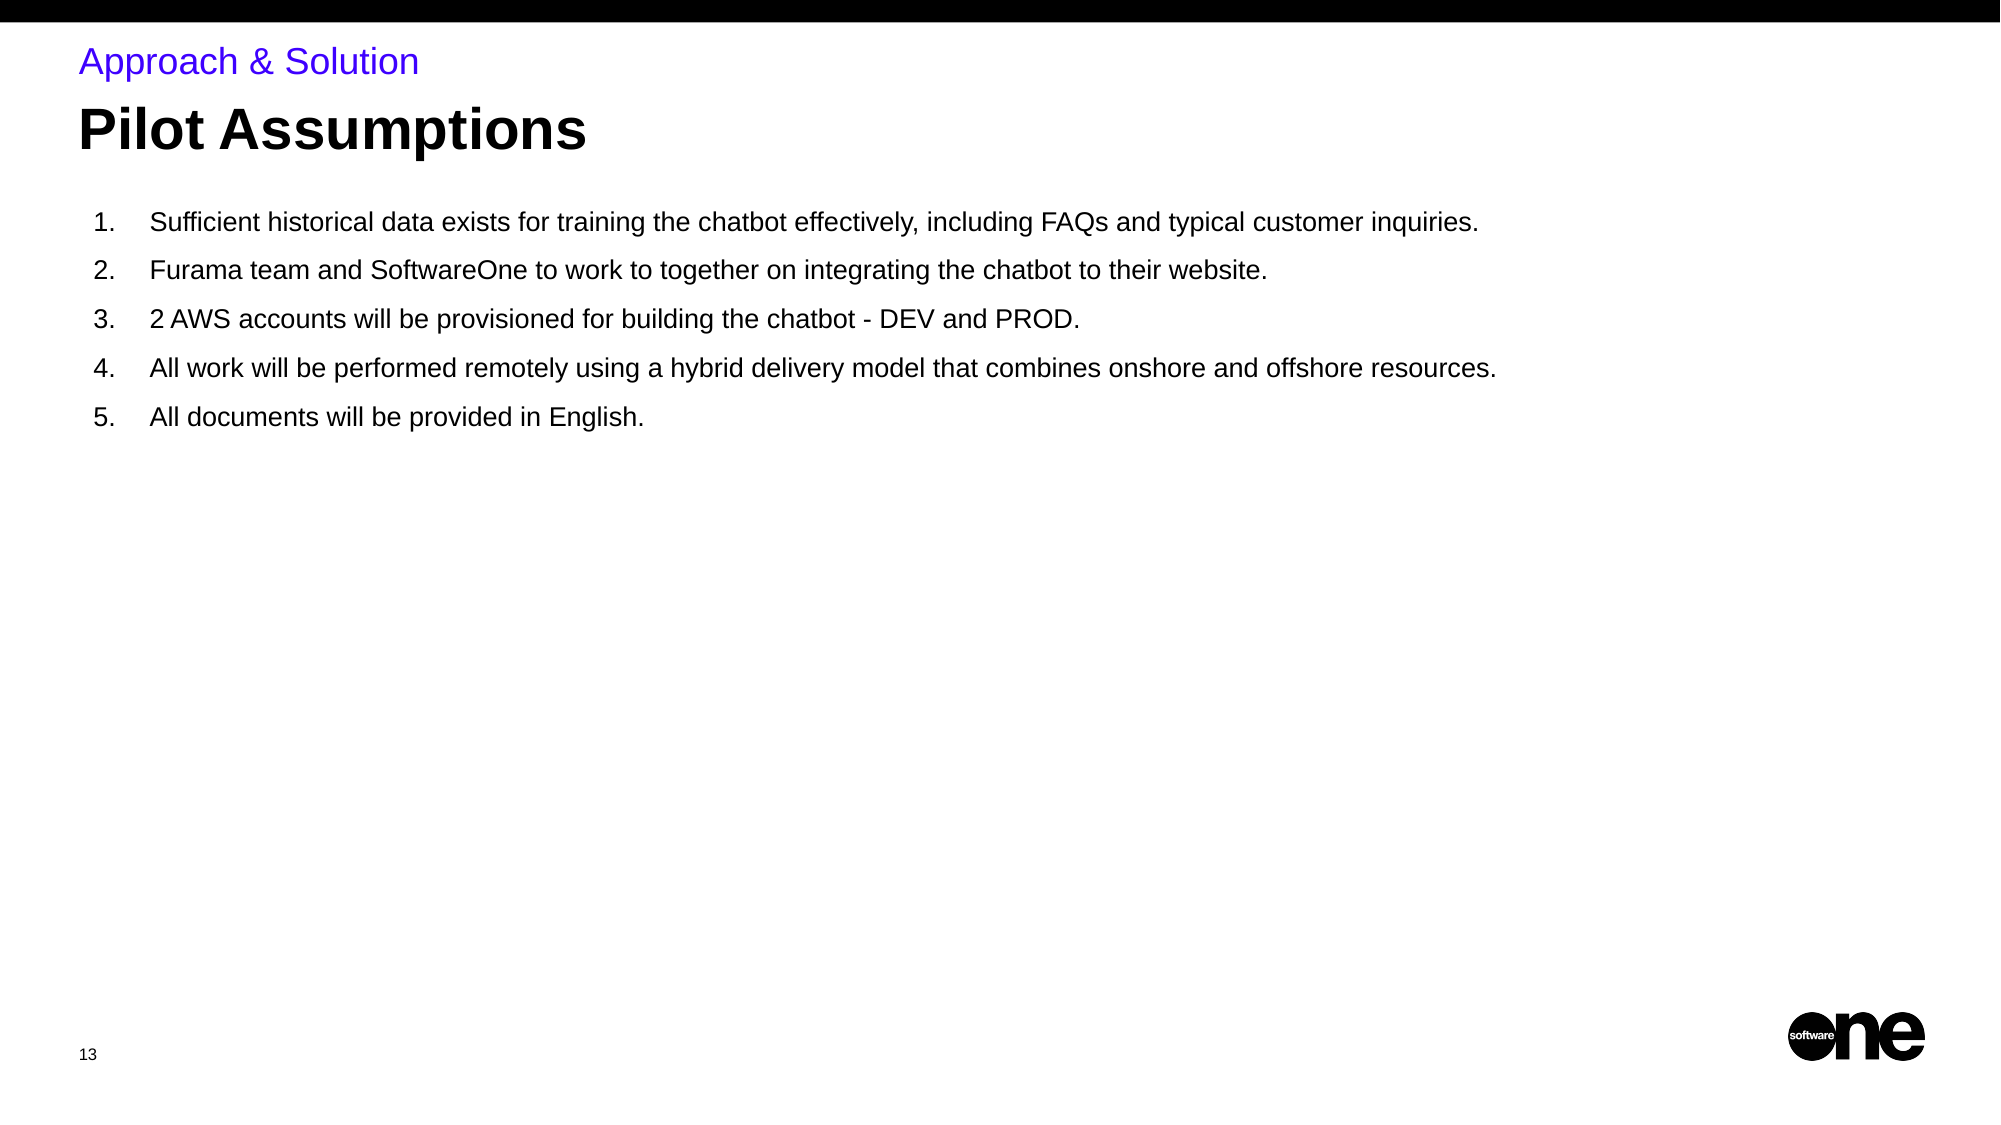

Approach & Solution
# Pilot Assumptions
Sufficient historical data exists for training the chatbot effectively, including FAQs and typical customer inquiries.
Furama team and SoftwareOne to work to together on integrating the chatbot to their website.
2 AWS accounts will be provisioned for building the chatbot - DEV and PROD.
All work will be performed remotely using a hybrid delivery model that combines onshore and offshore resources.
All documents will be provided in English.
13